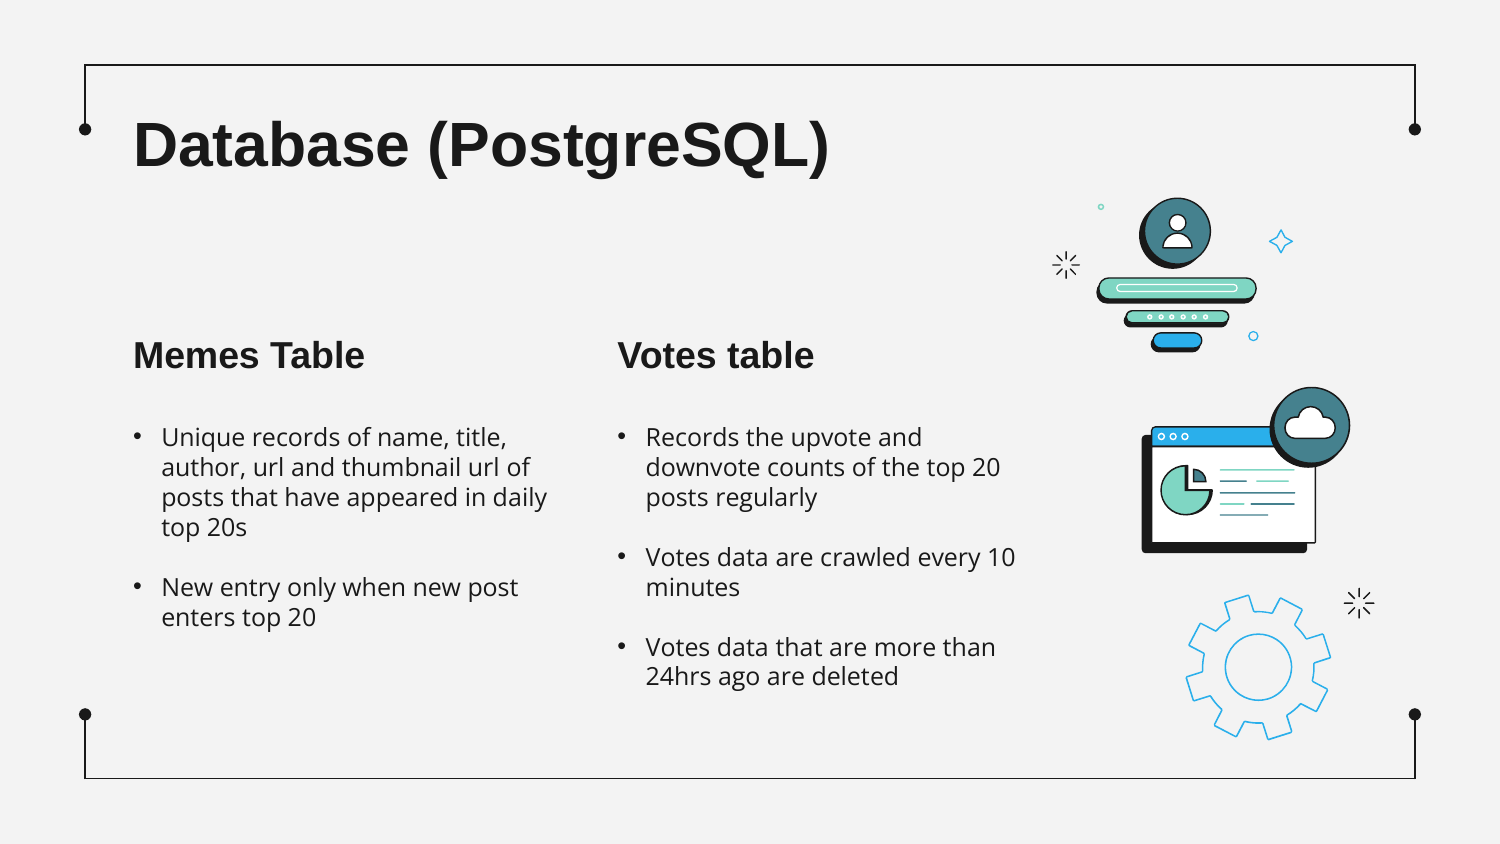

# Database (PostgreSQL)

Memes Table
Votes table

Unique records of name, title, author, url and thumbnail url of posts that have appeared in daily top 20s

New entry only when new post enters top 20
Records the upvote and downvote counts of the top 20 posts regularly

Votes data are crawled every 10 minutes

Votes data that are more than 24hrs ago are deleted